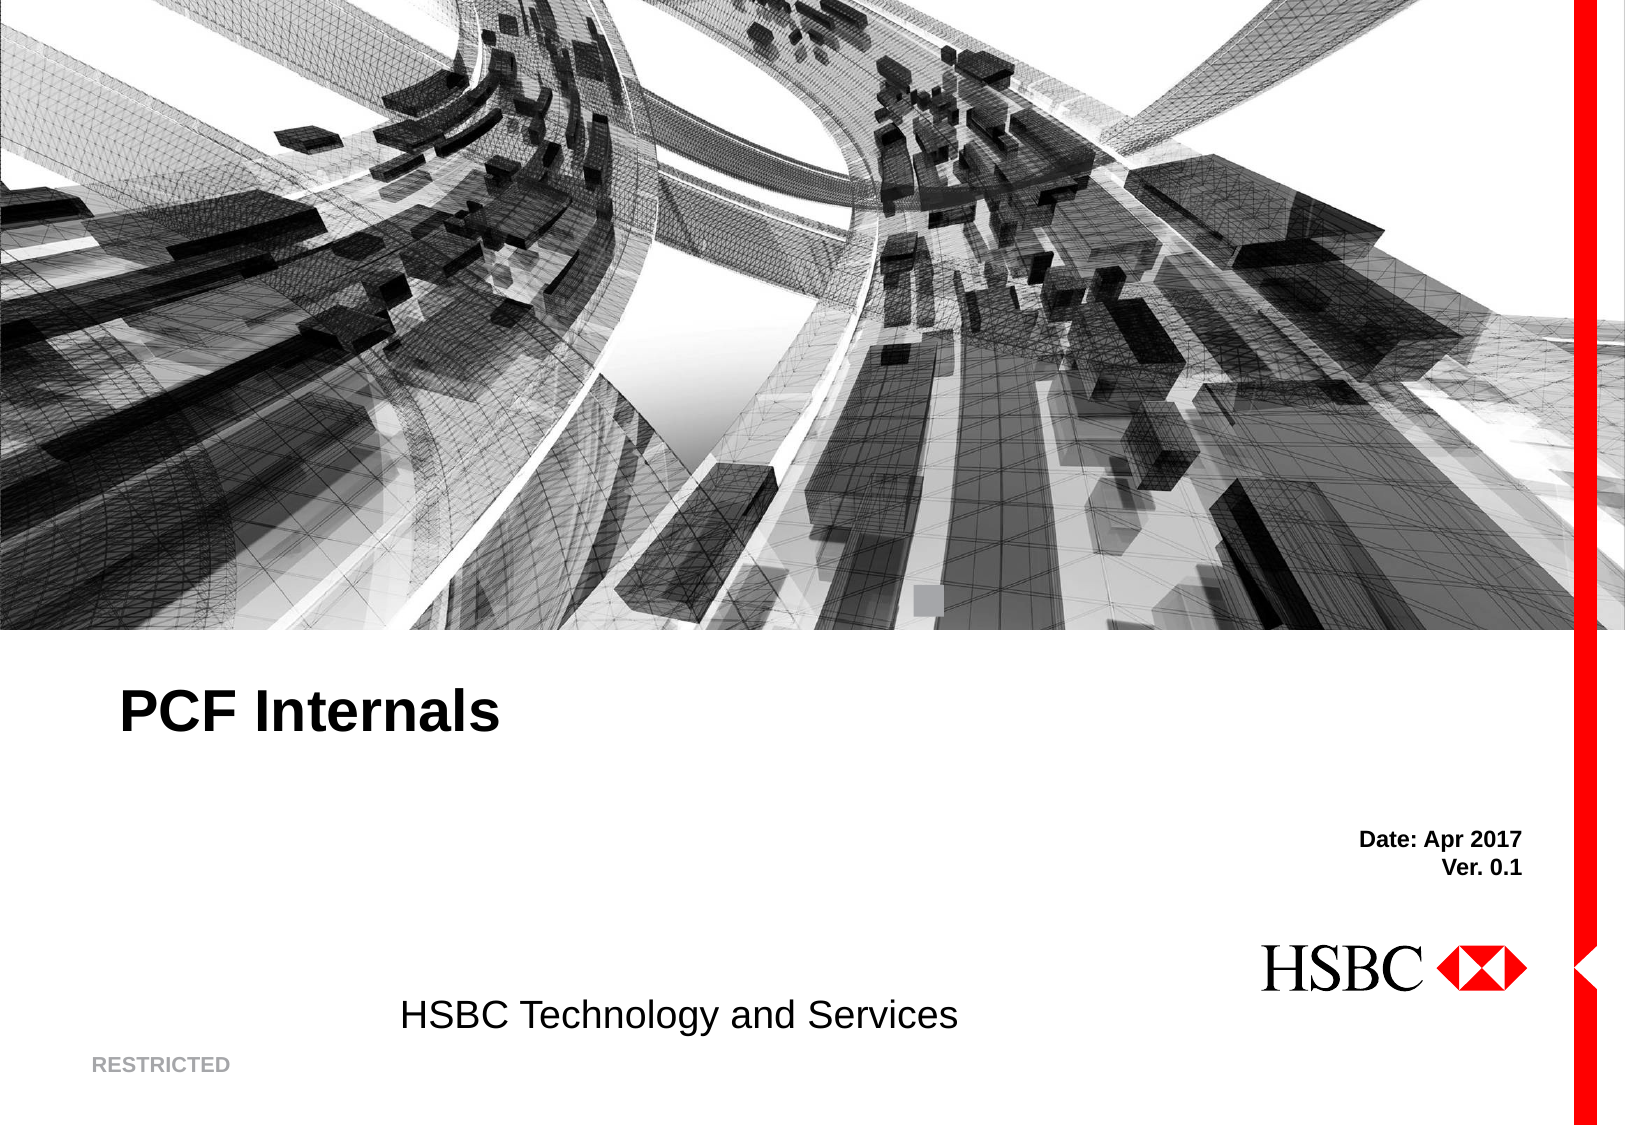

# PCF Internals
Date: Apr 2017
Ver. 0.1
HSBC Technology and Services
RESTRICTED